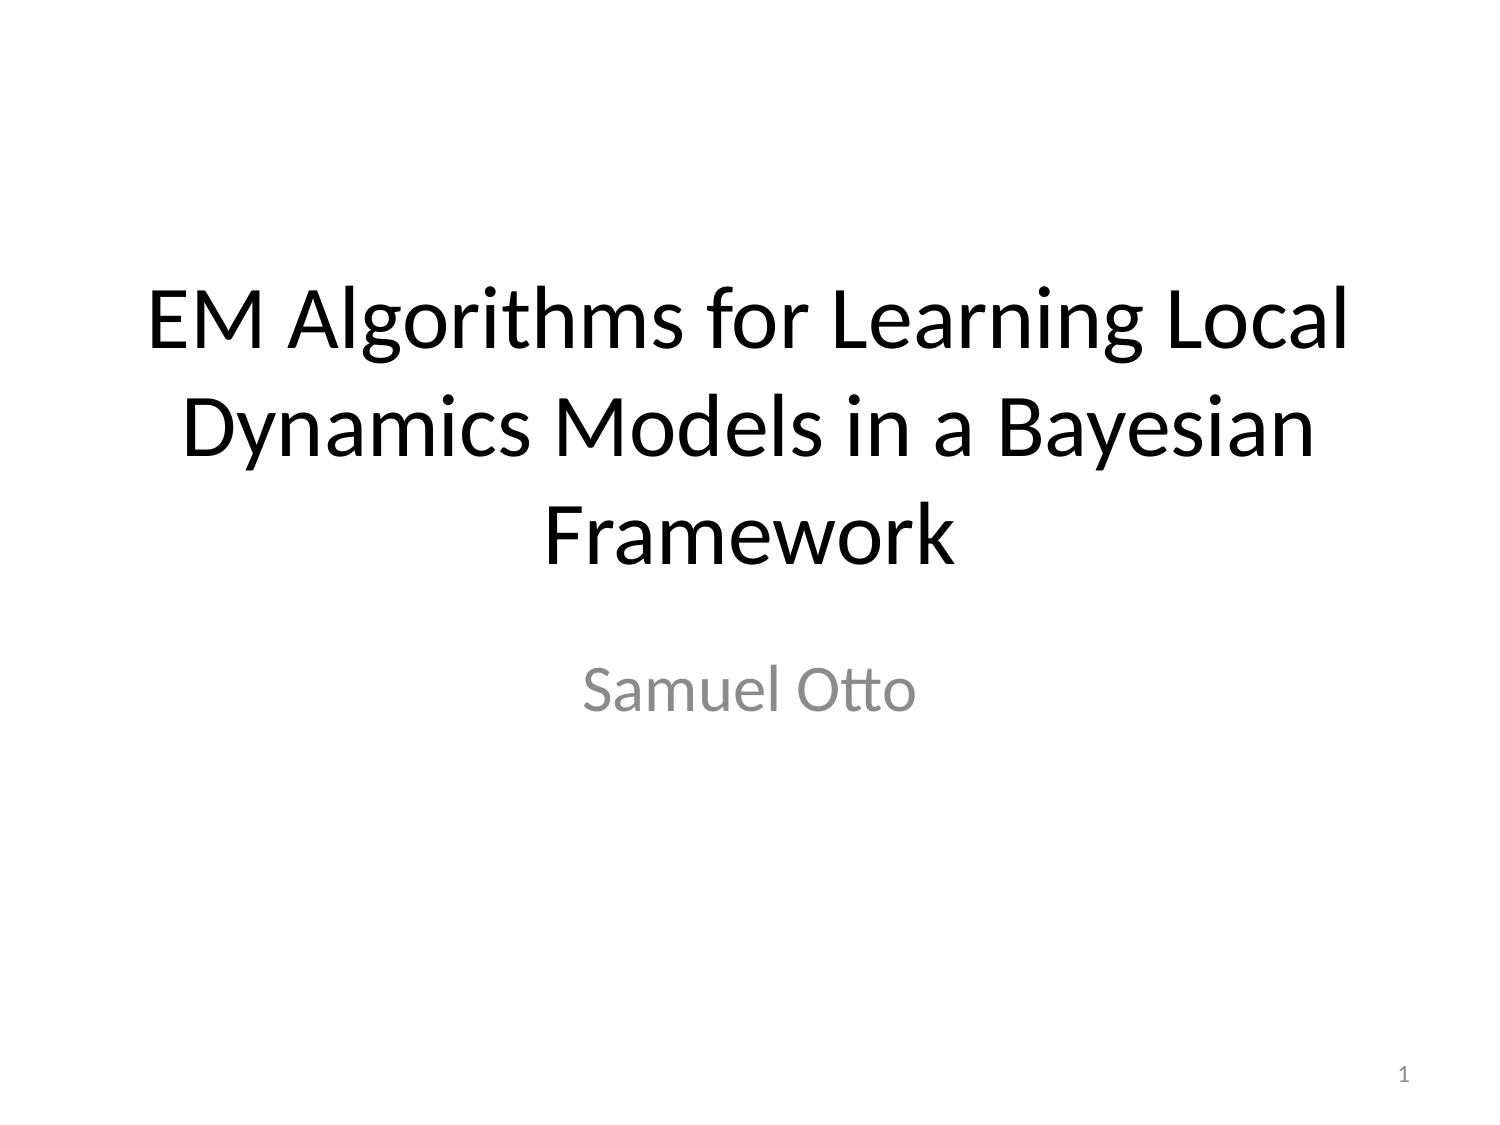

# EM Algorithms for Learning Local Dynamics Models in a Bayesian Framework
Samuel Otto
1